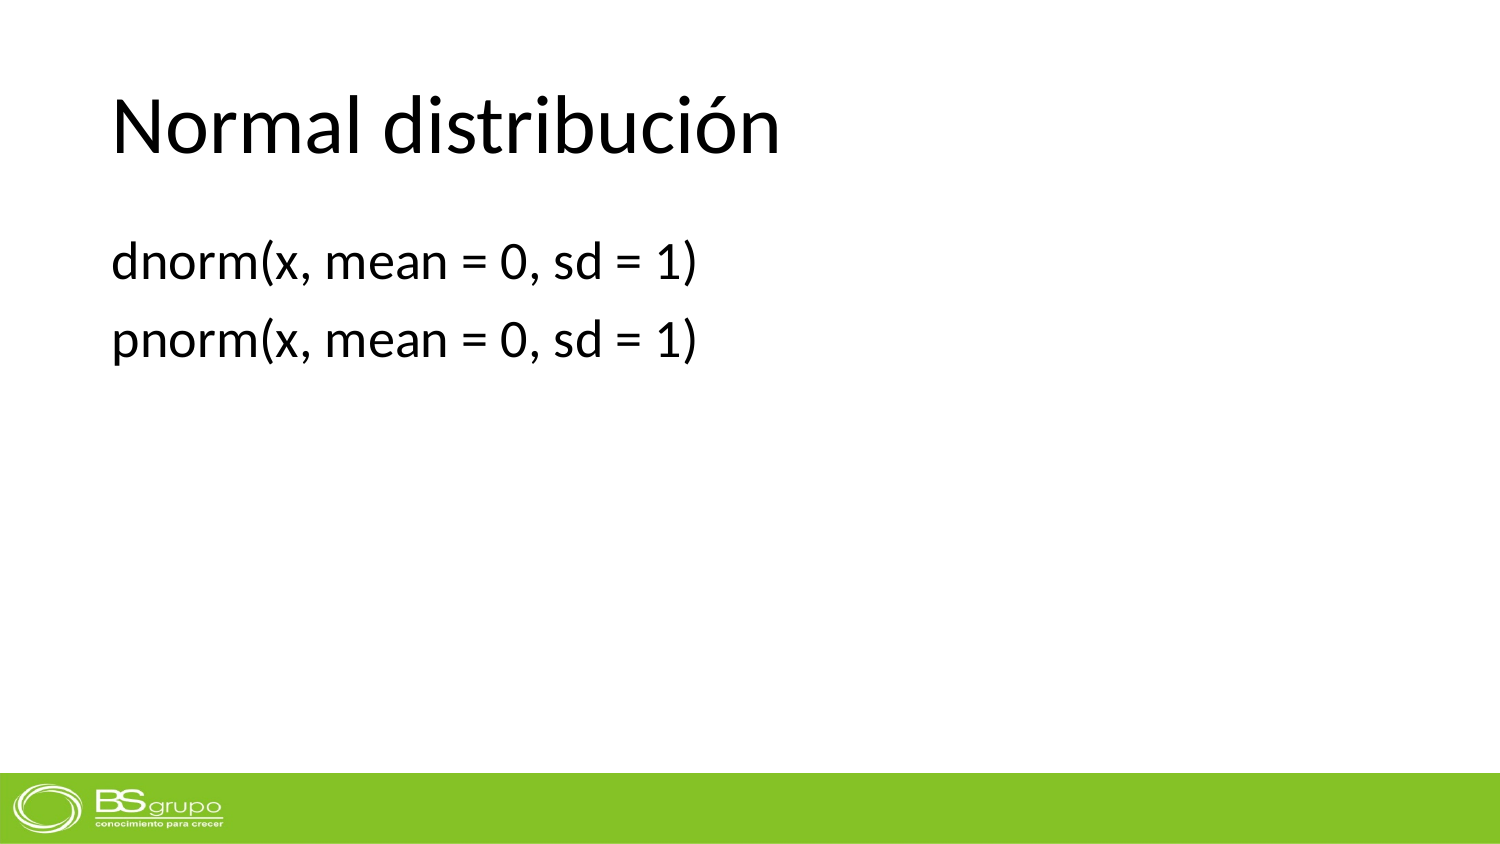

# Normal distribución
dnorm(x, mean = 0, sd = 1)
pnorm(x, mean = 0, sd = 1)